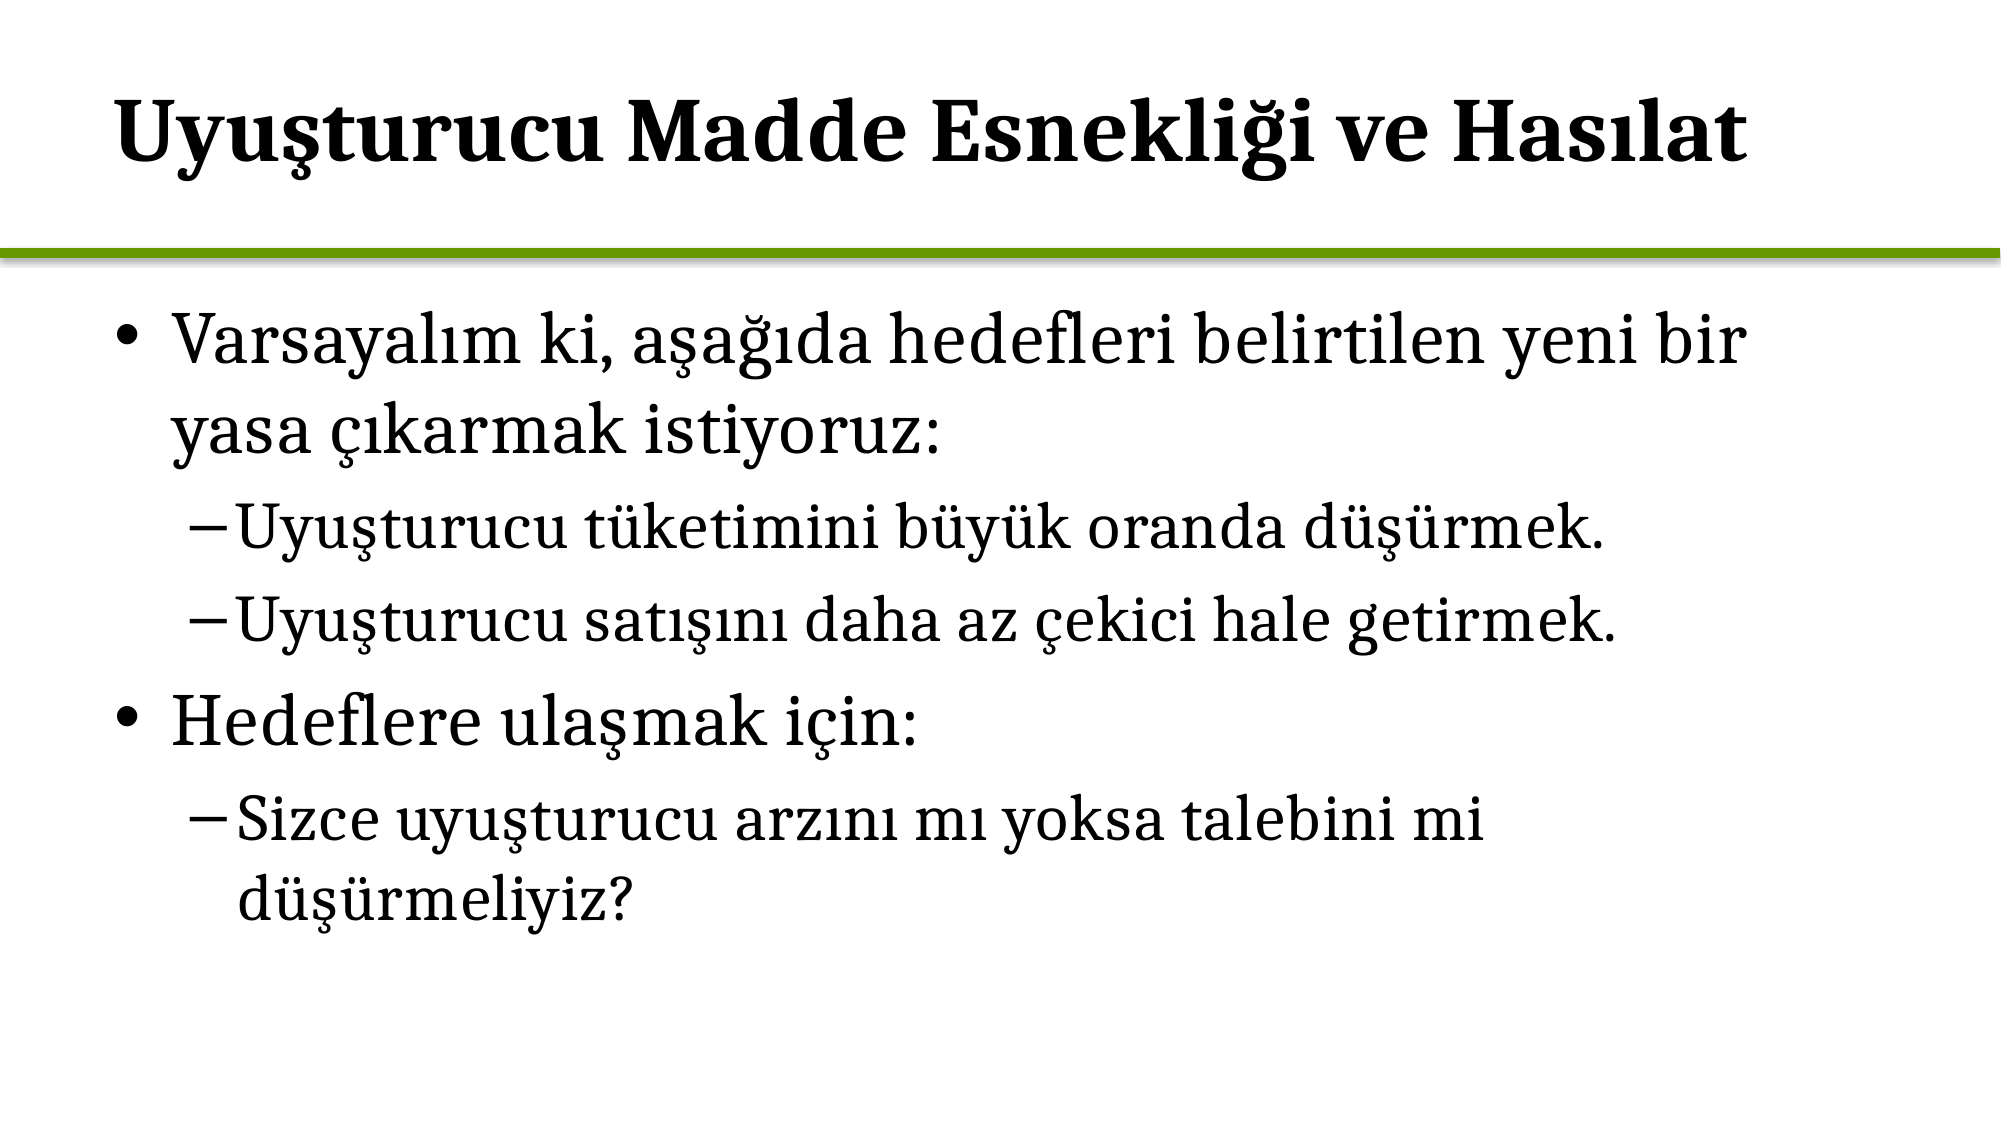

# Uyuşturucu Madde Esnekliği ve Hasılat
Varsayalım ki, aşağıda hedefleri belirtilen yeni bir yasa çıkarmak istiyoruz:
Uyuşturucu tüketimini büyük oranda düşürmek.
Uyuşturucu satışını daha az çekici hale getirmek.
Hedeflere ulaşmak için:
Sizce uyuşturucu arzını mı yoksa talebini mi düşürmeliyiz?